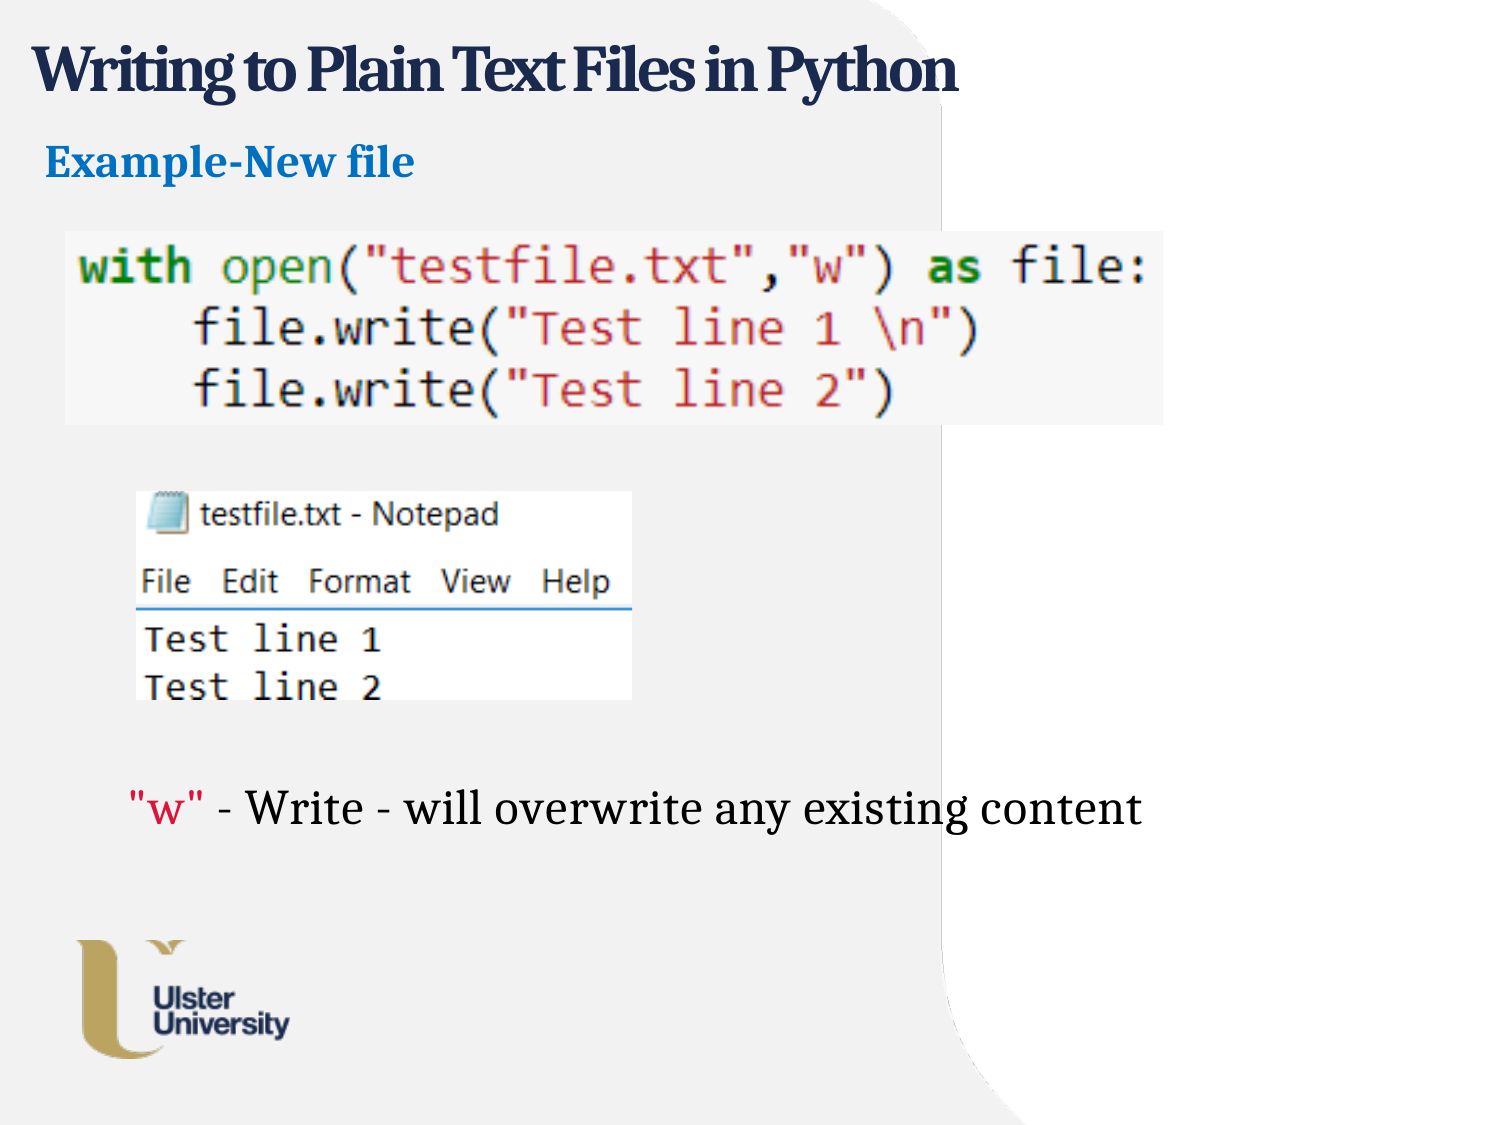

# Writing to Plain Text Files in Python
Example-New file

"w" - Write - will overwrite any existing content